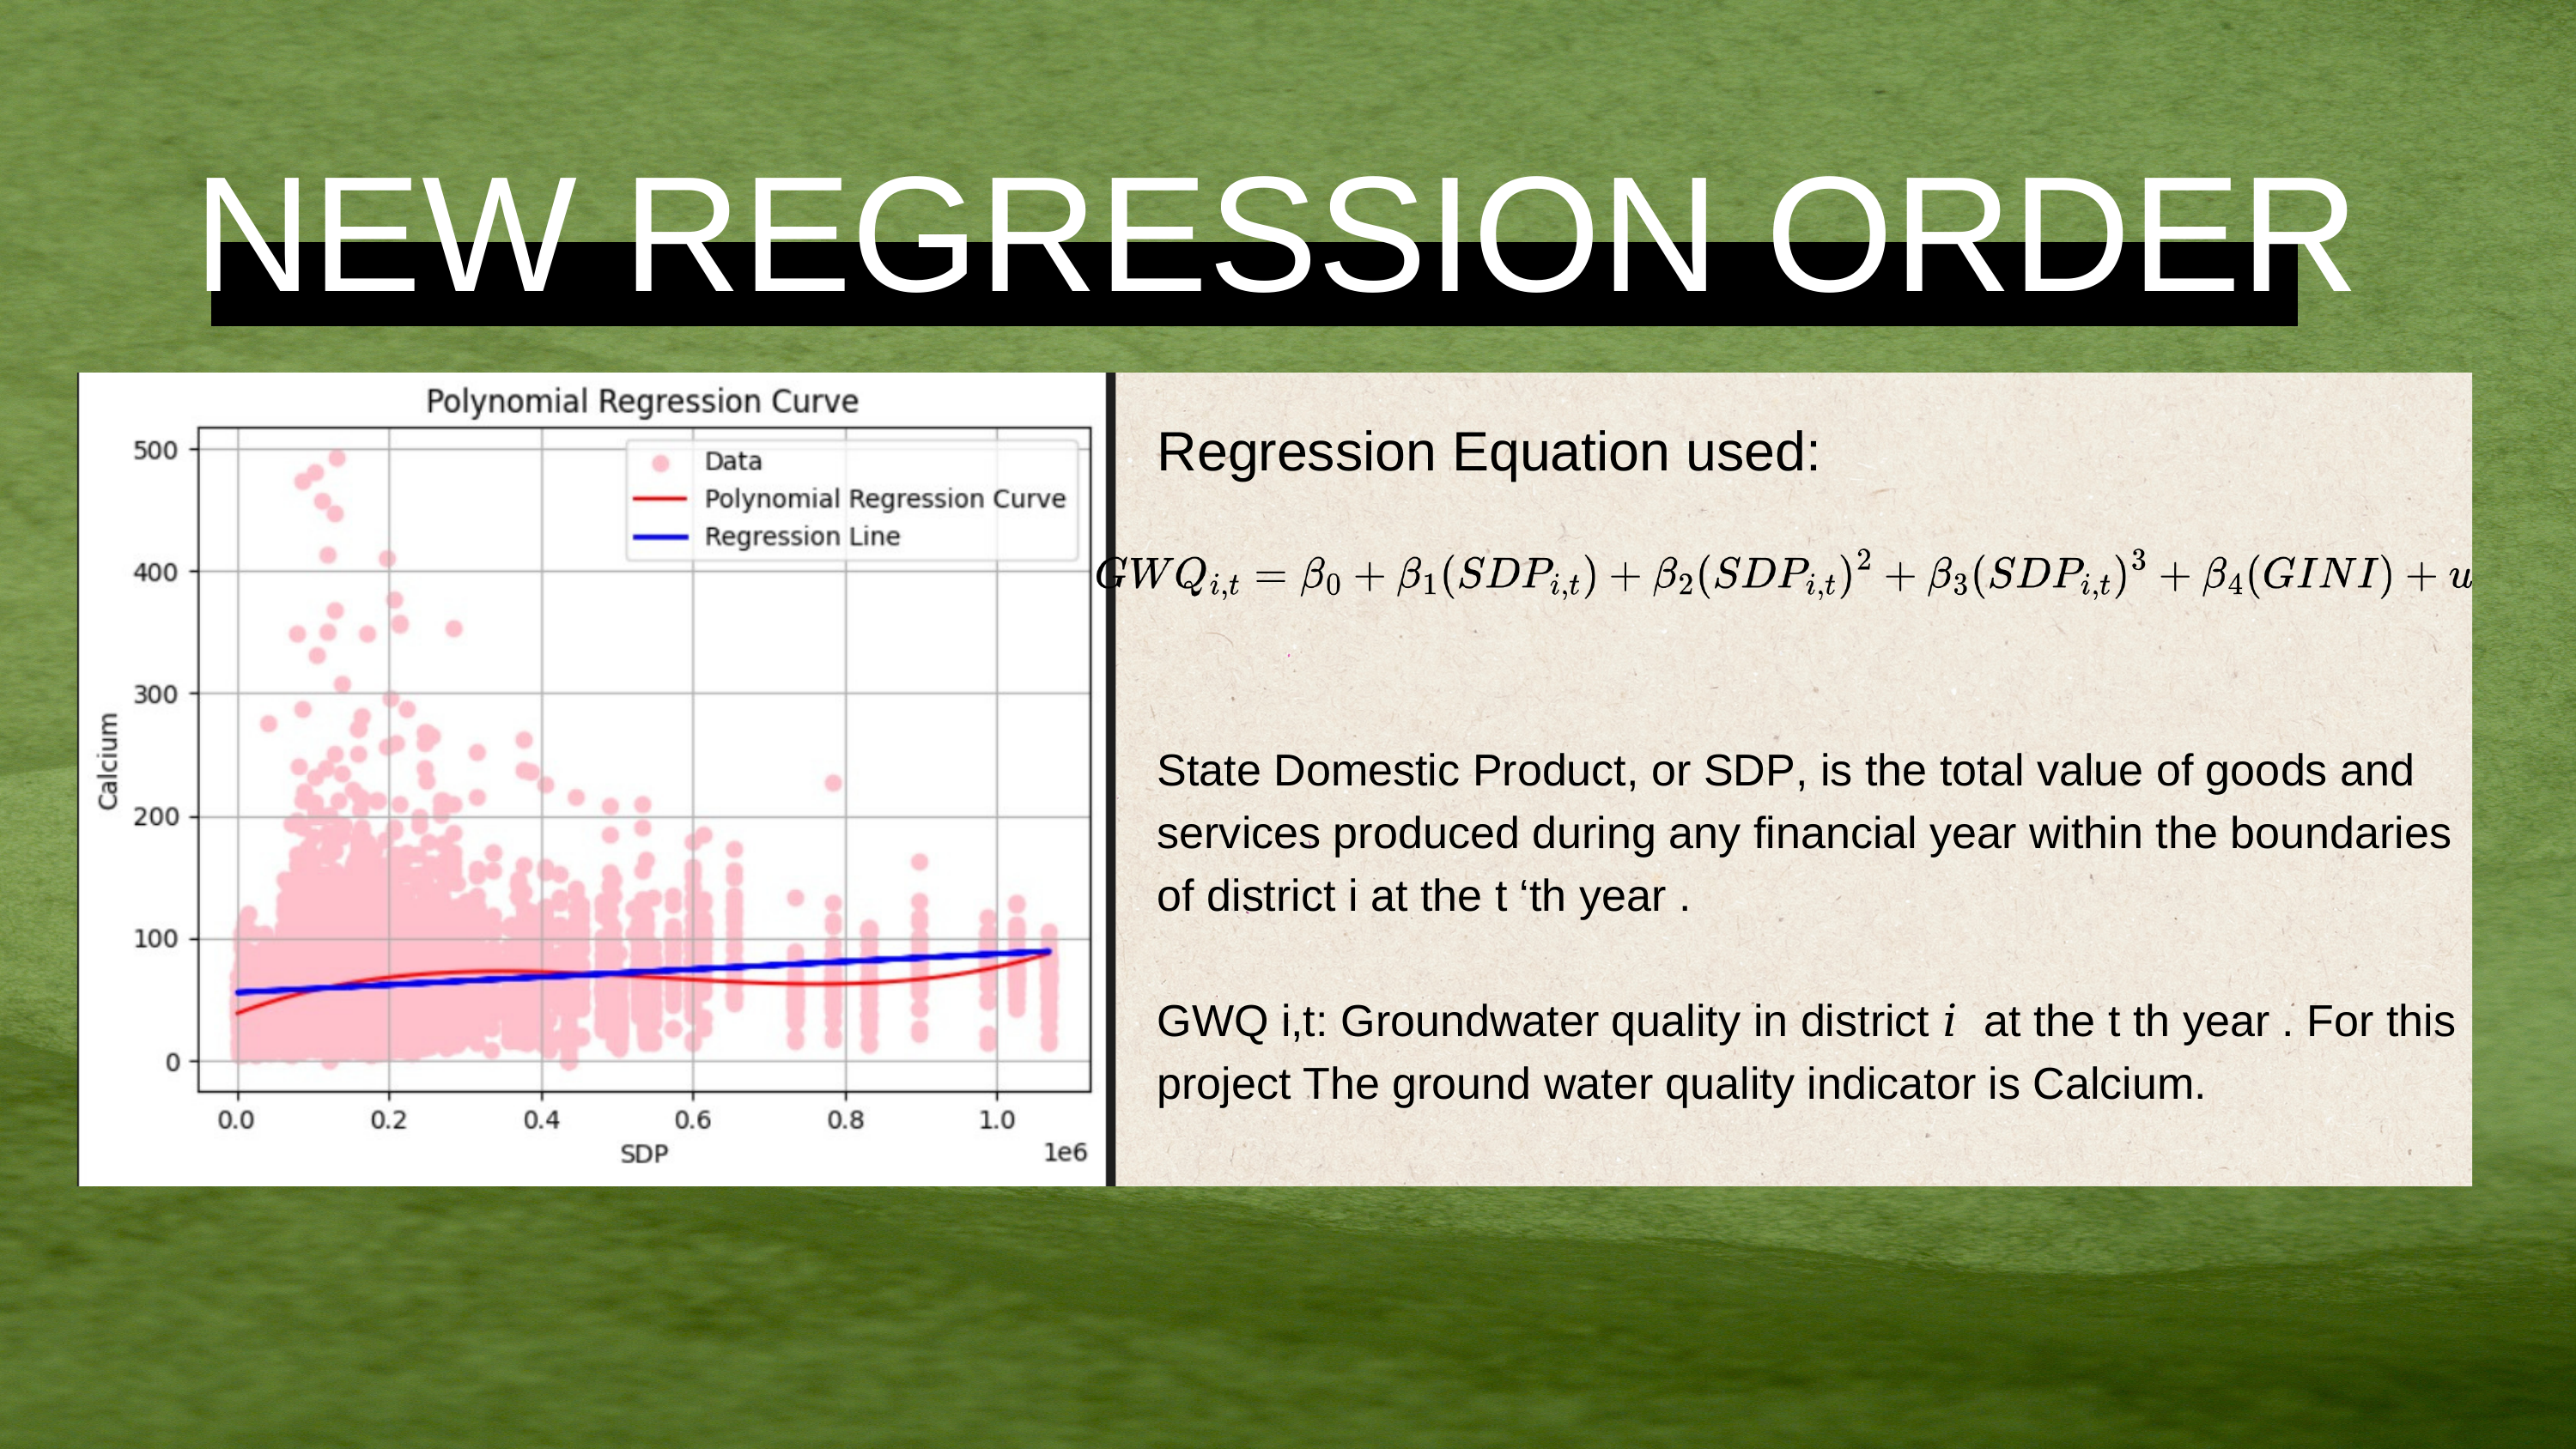

NEW REGRESSION ORDER

Regression Equation used:

State Domestic Product, or SDP, is the total value of goods and services produced during any financial year within the boundaries of district i at the t ‘th year .

GWQ i,t: Groundwater quality in district 𝑖  at the t th year . For this project The ground water quality indicator is Calcium.